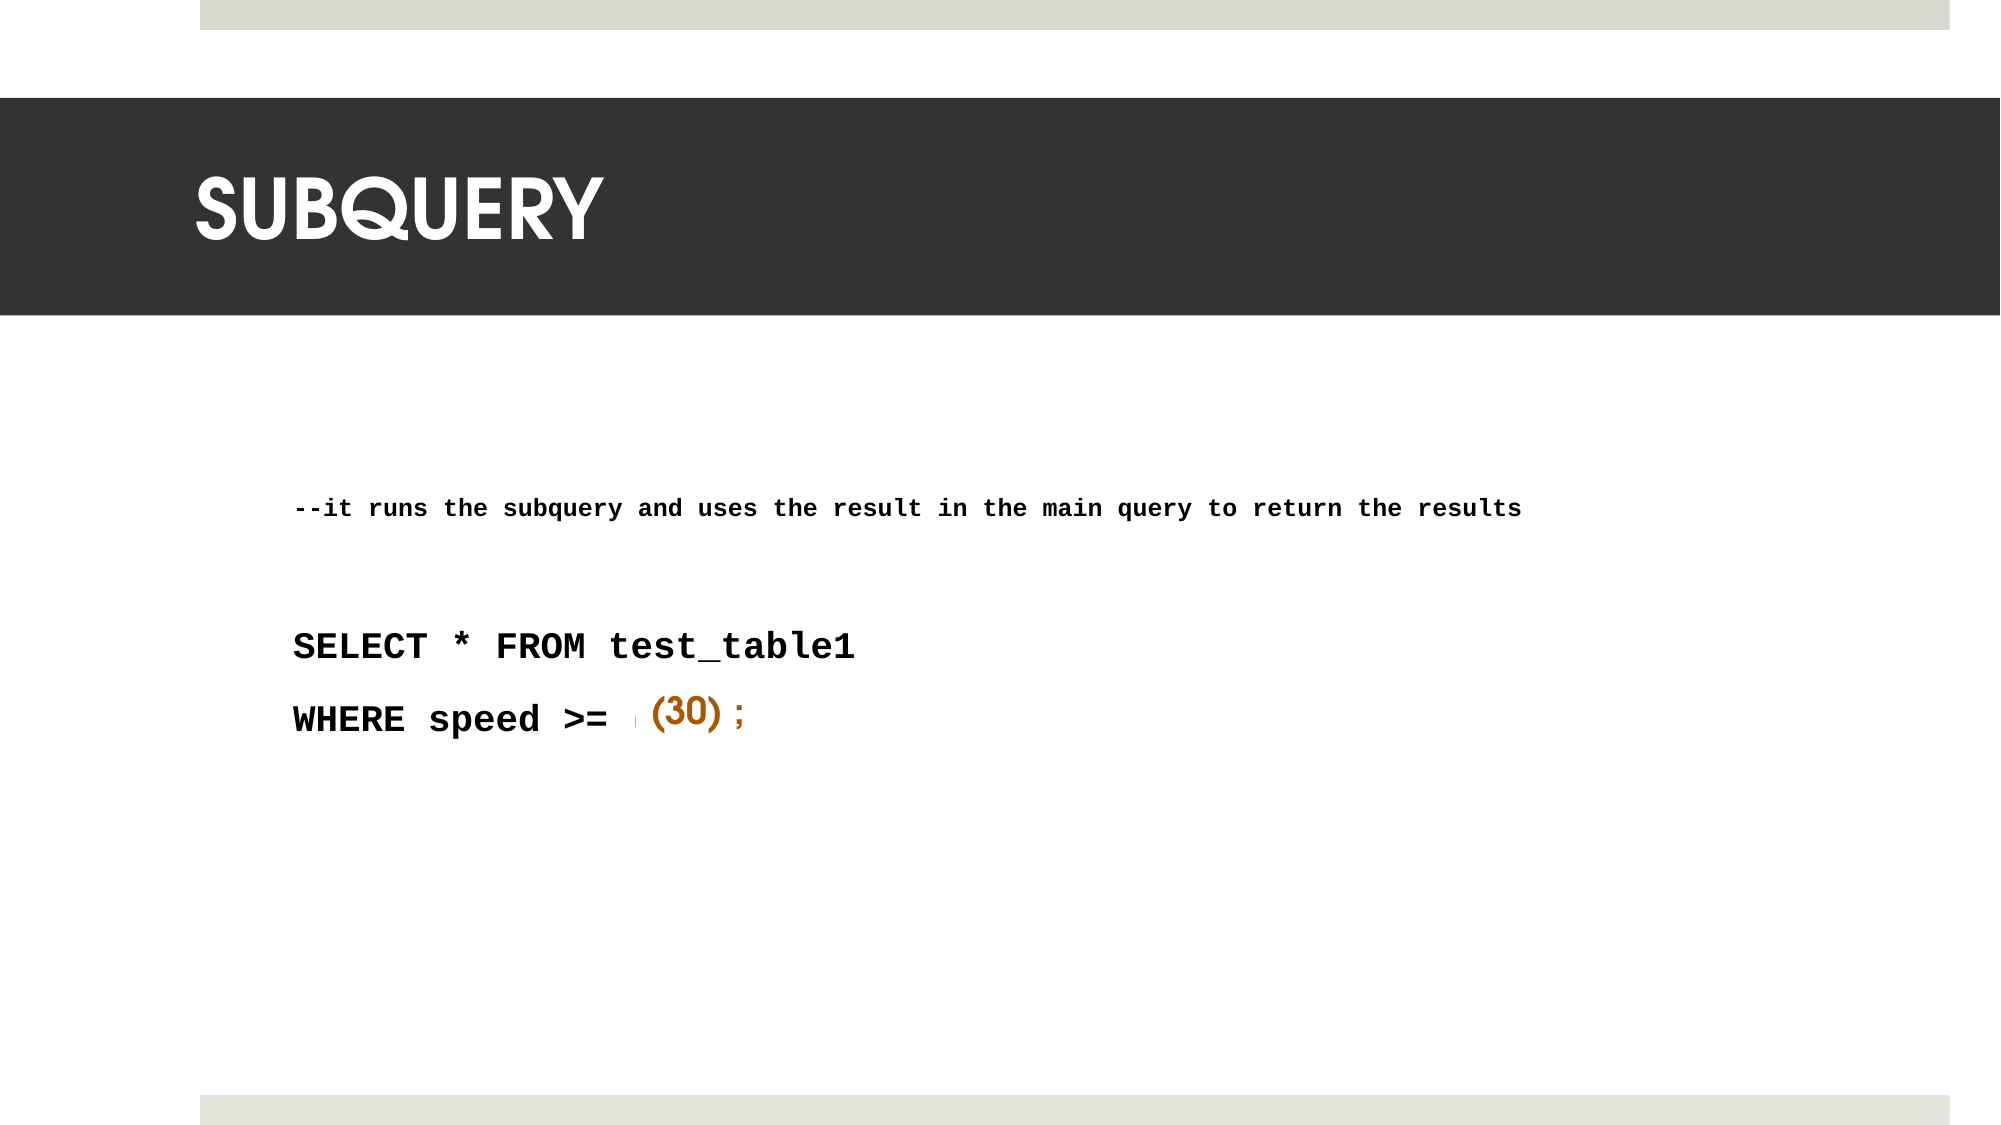

# SUBQUERY
--it runs the subquery and uses the result in the main query to return the results

SELECT * FROM test_table1
WHERE speed >= (SELECT max(roadspeed) FROM test_table2);
(SELECT max(roadspeed) FROM test_table2);
(30) ;